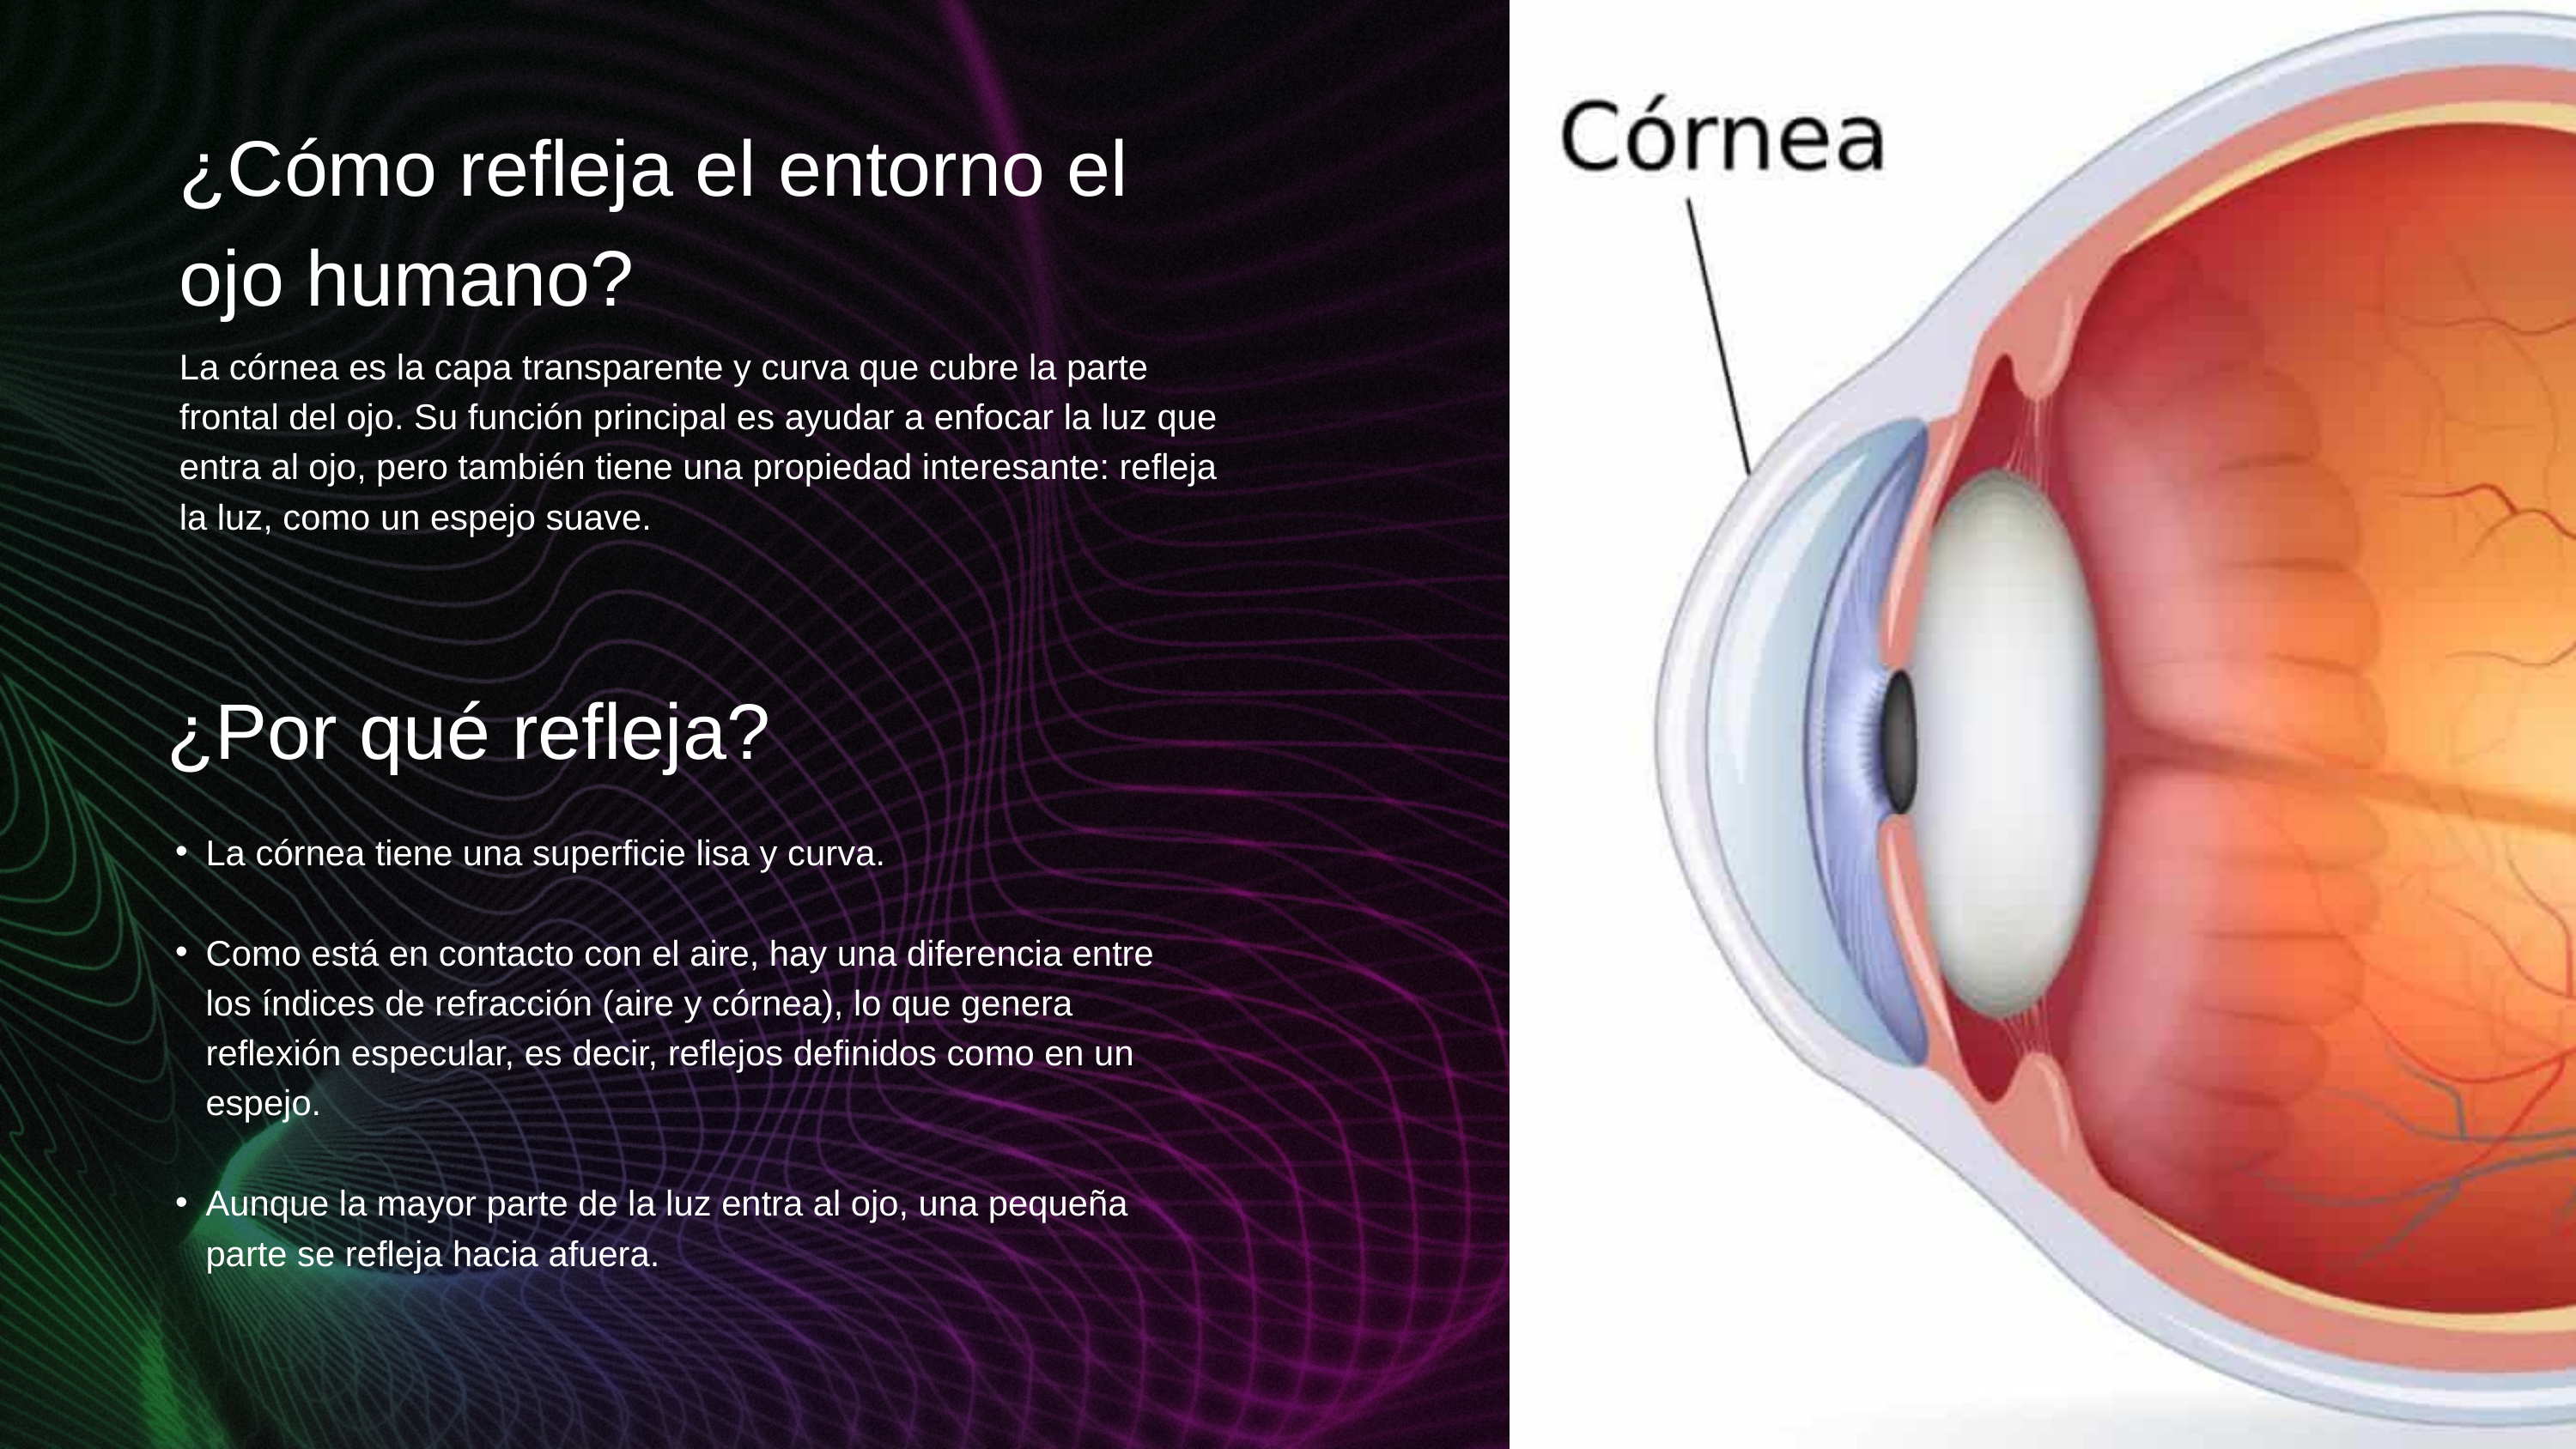

¿Cómo refleja el entorno el ojo humano?
La córnea es la capa transparente y curva que cubre la parte frontal del ojo. Su función principal es ayudar a enfocar la luz que entra al ojo, pero también tiene una propiedad interesante: refleja la luz, como un espejo suave.
¿Por qué refleja?
La córnea tiene una superficie lisa y curva.

Como está en contacto con el aire, hay una diferencia entre los índices de refracción (aire y córnea), lo que genera reflexión especular, es decir, reflejos definidos como en un espejo.

Aunque la mayor parte de la luz entra al ojo, una pequeña parte se refleja hacia afuera.